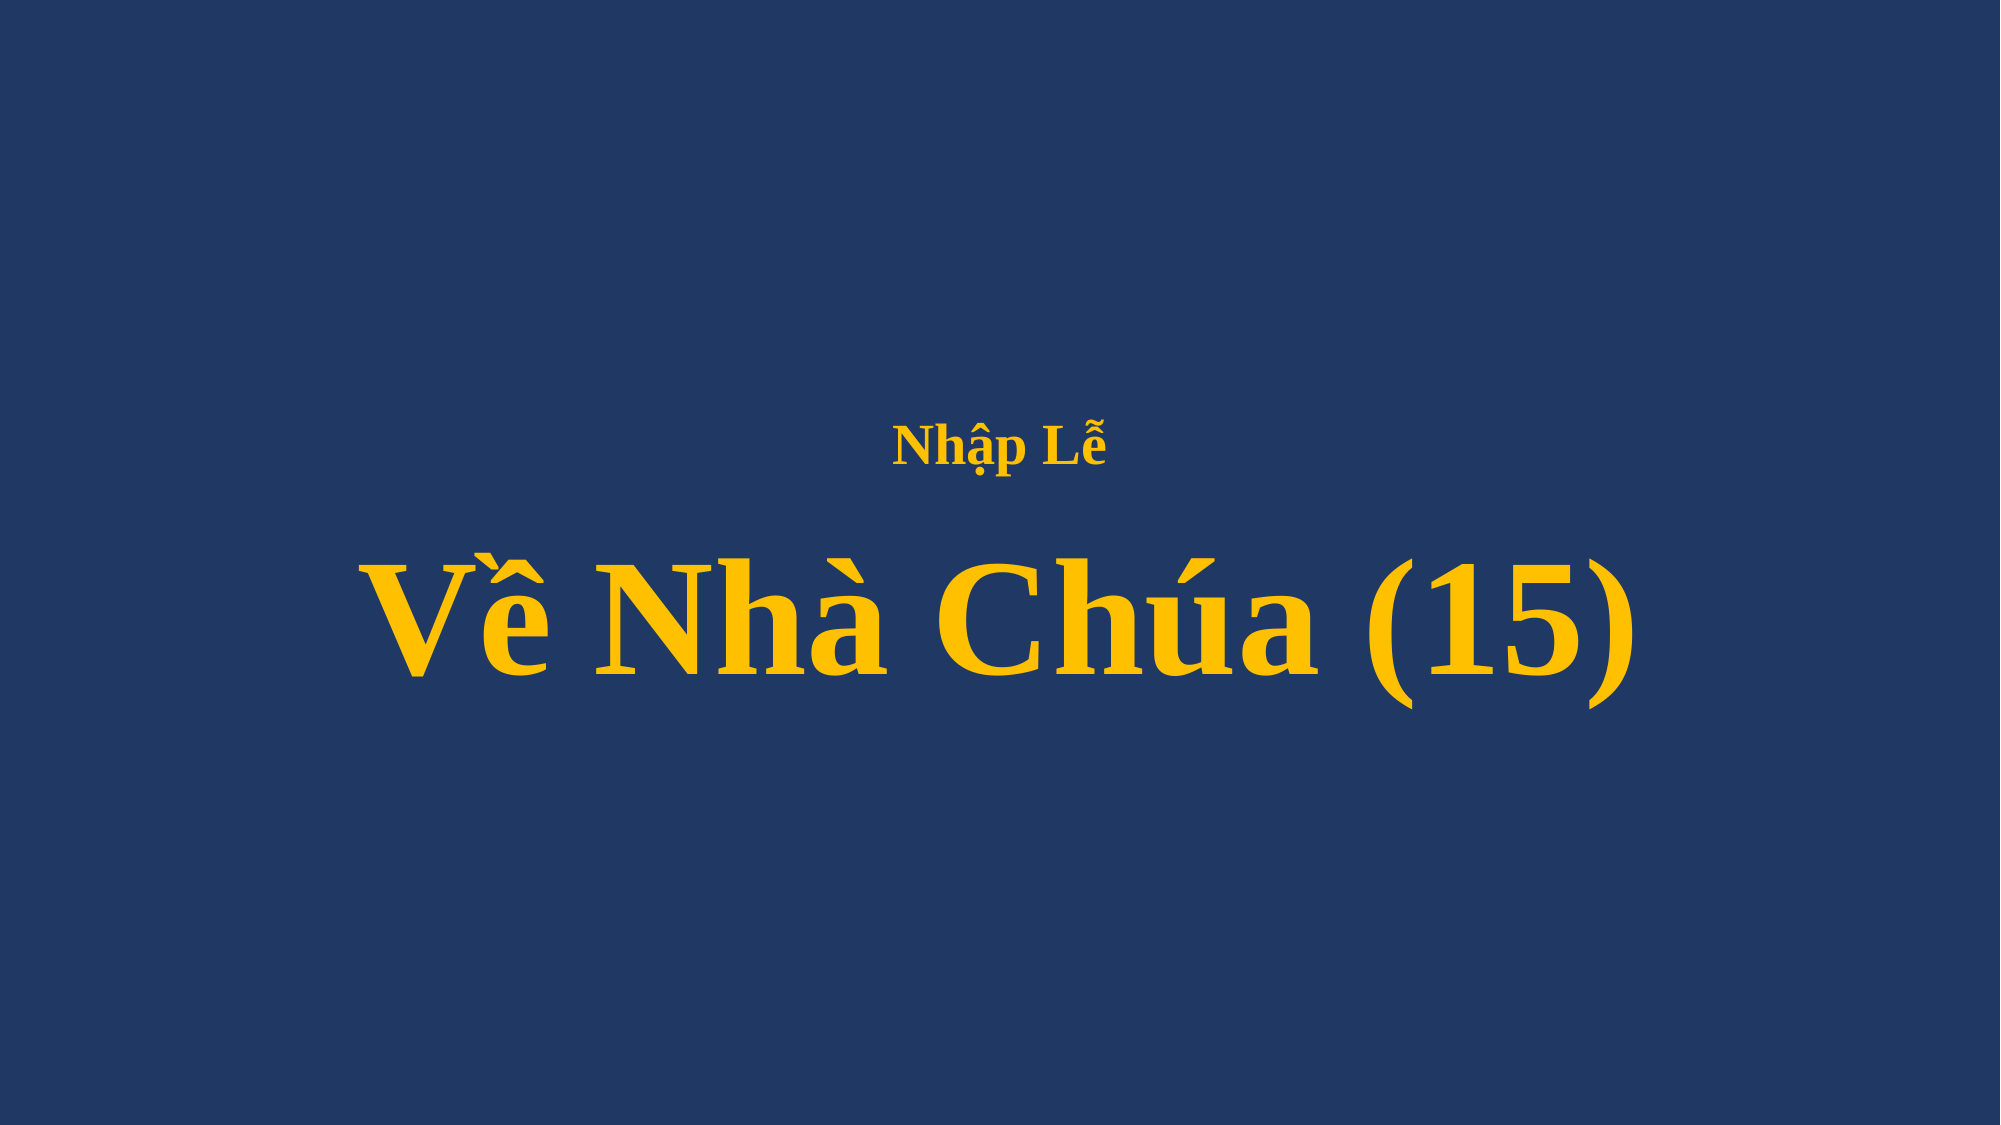

# Nhập Lễ Về Nhà Chúa (15)